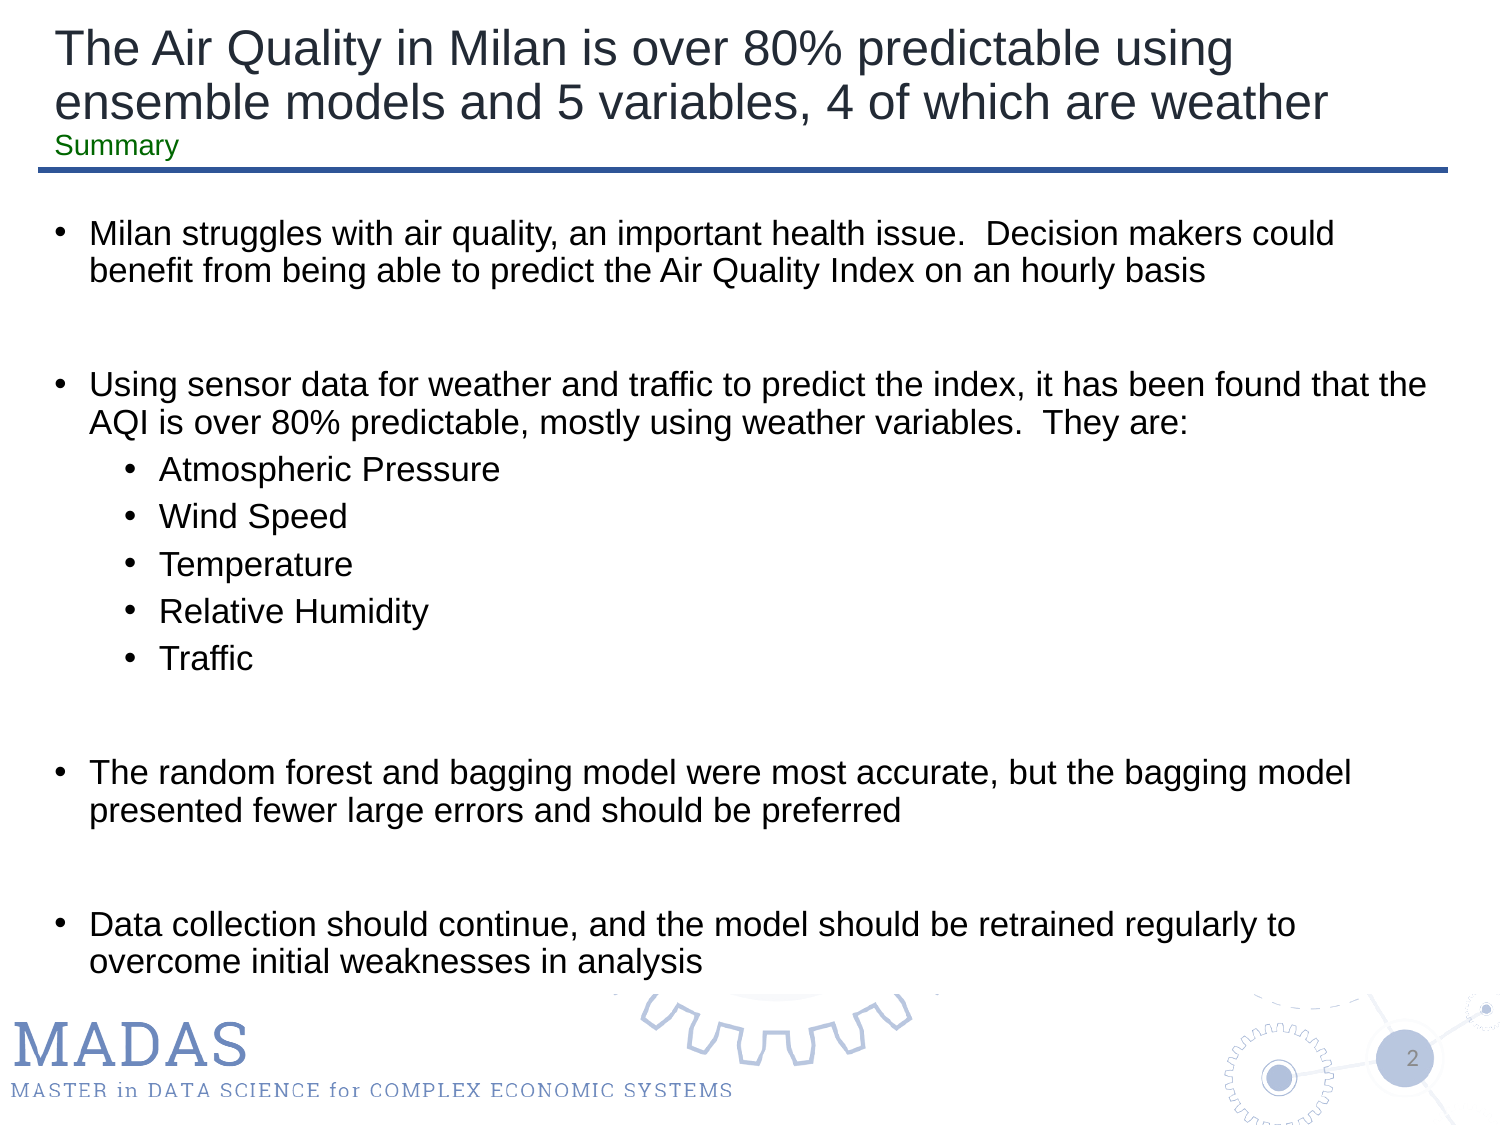

# The Air Quality in Milan is over 80% predictable using ensemble models and 5 variables, 4 of which are weather Summary
Milan struggles with air quality, an important health issue.  Decision makers could benefit from being able to predict the Air Quality Index on an hourly basis

Using sensor data for weather and traffic to predict the index, it has been found that the AQI is over 80% predictable, mostly using weather variables.  They are:
Atmospheric Pressure
Wind Speed
Temperature
Relative Humidity
Traffic

The random forest and bagging model were most accurate, but the bagging model presented fewer large errors and should be preferred

Data collection should continue, and the model should be retrained regularly to overcome initial weaknesses in analysis